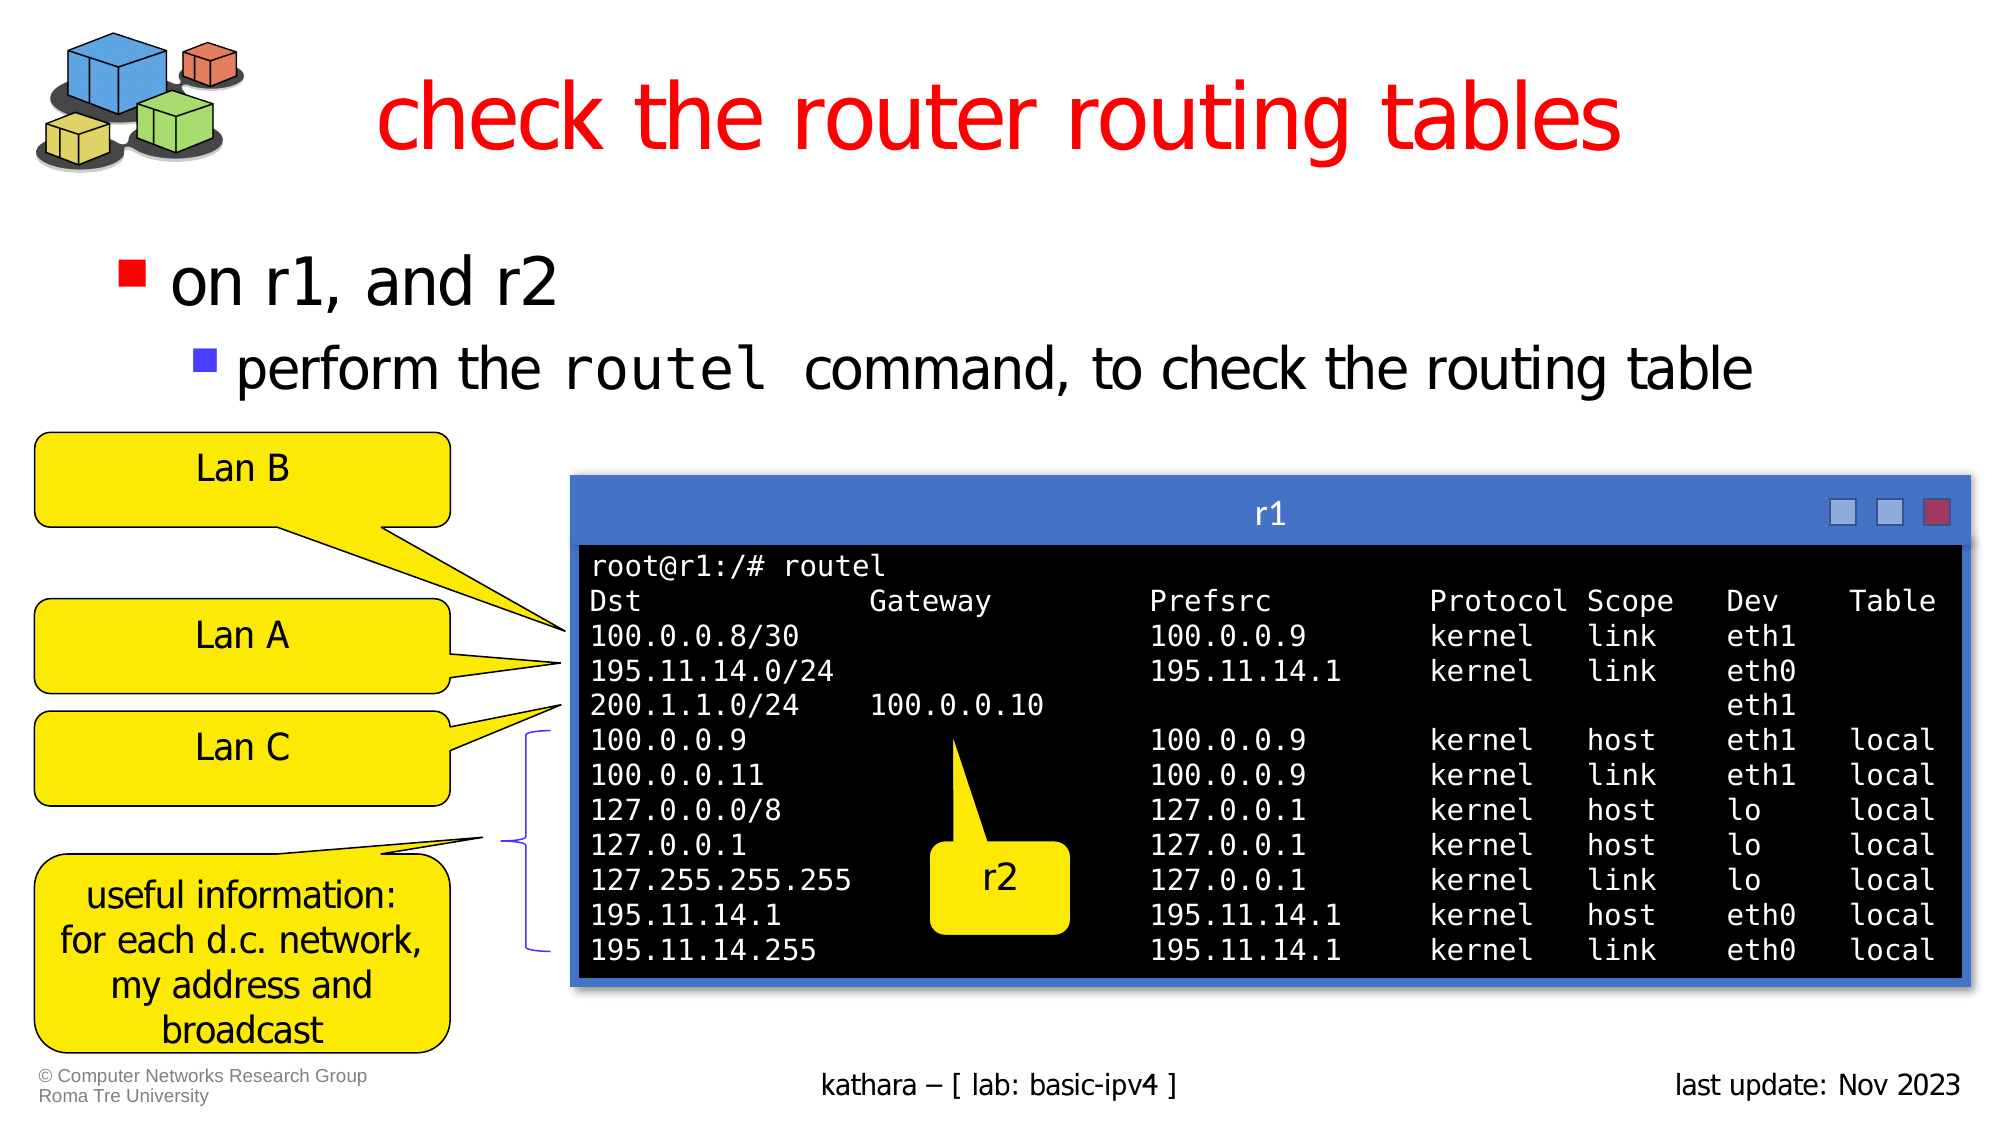

# check the router routing tables
on r1, and r2
perform the routel command, to check the routing table

Lan B
r1

root@r1:/# routel
Dst             Gateway         Prefsrc         Protocol Scope   Dev    Table
100.0.0.8/30                    100.0.0.9       kernel   link    eth1
195.11.14.0/24                  195.11.14.1     kernel   link    eth0
200.1.1.0/24    100.0.0.10                                       eth1
100.0.0.9                       100.0.0.9       kernel   host    eth1   local
100.0.0.11                      100.0.0.9       kernel   link    eth1   local
127.0.0.0/8                     127.0.0.1       kernel   host    lo     local
127.0.0.1                       127.0.0.1       kernel   host    lo     local
127.255.255.255                 127.0.0.1       kernel   link    lo     local
195.11.14.1                     195.11.14.1     kernel   host    eth0   local
195.11.14.255                   195.11.14.1     kernel   link    eth0   local
Lan A
Lan C

r2
useful information: for each d.c. network, my address and broadcast
kathara – [ lab: basic-ipv4 ]
last update: Nov 2023